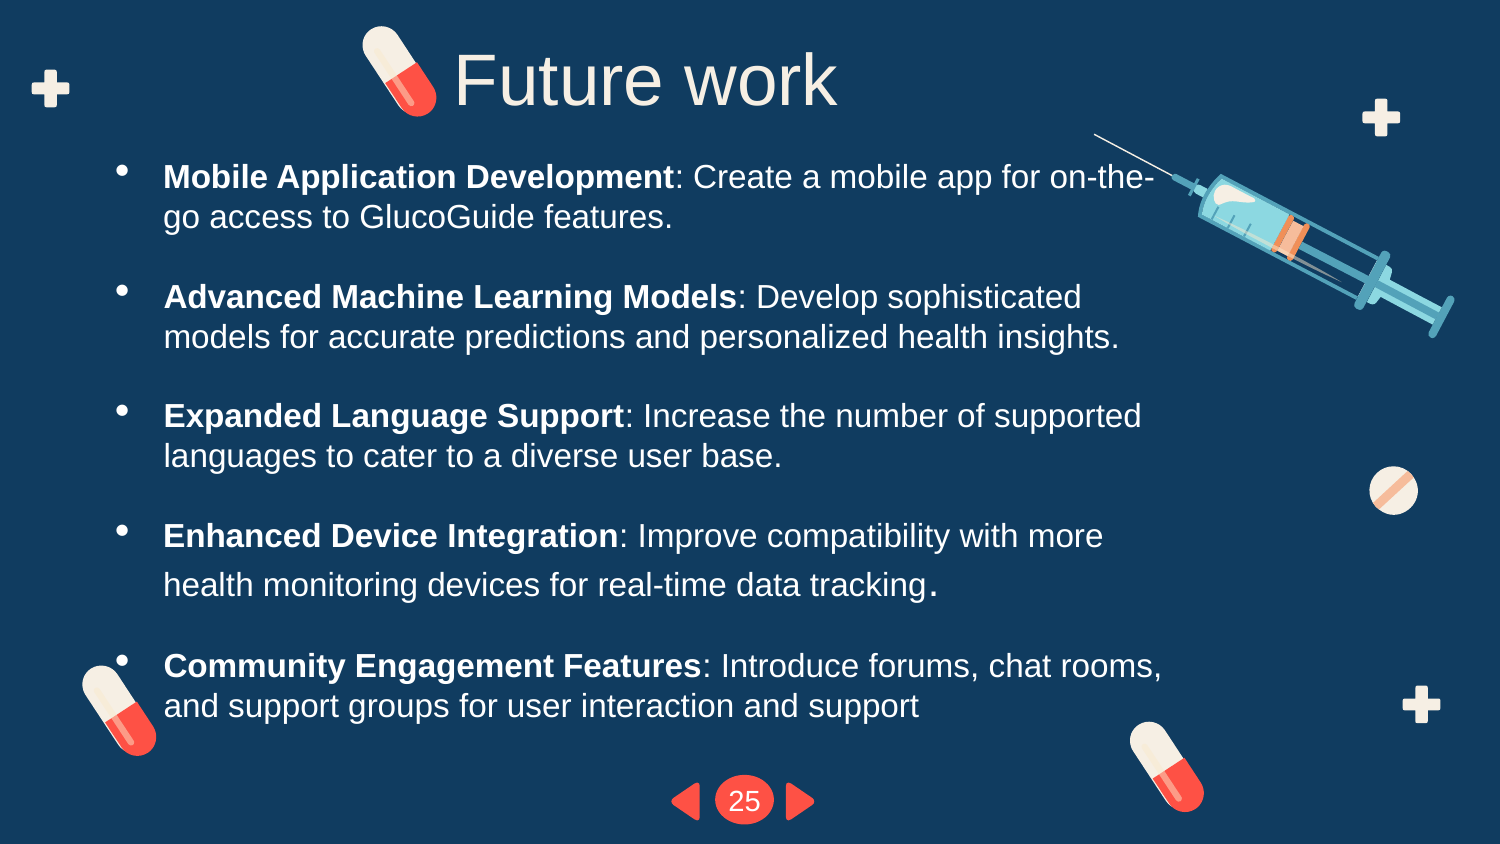

Future work

Mobile Application Development: Create a mobile app for on-the-go access to GlucoGuide features.

Advanced Machine Learning Models: Develop sophisticated models for accurate predictions and personalized health insights.

Expanded Language Support: Increase the number of supported languages to cater to a diverse user base.

Enhanced Device Integration: Improve compatibility with more health monitoring devices for real-time data tracking.

Community Engagement Features: Introduce forums, chat rooms, and support groups for user interaction and support

25